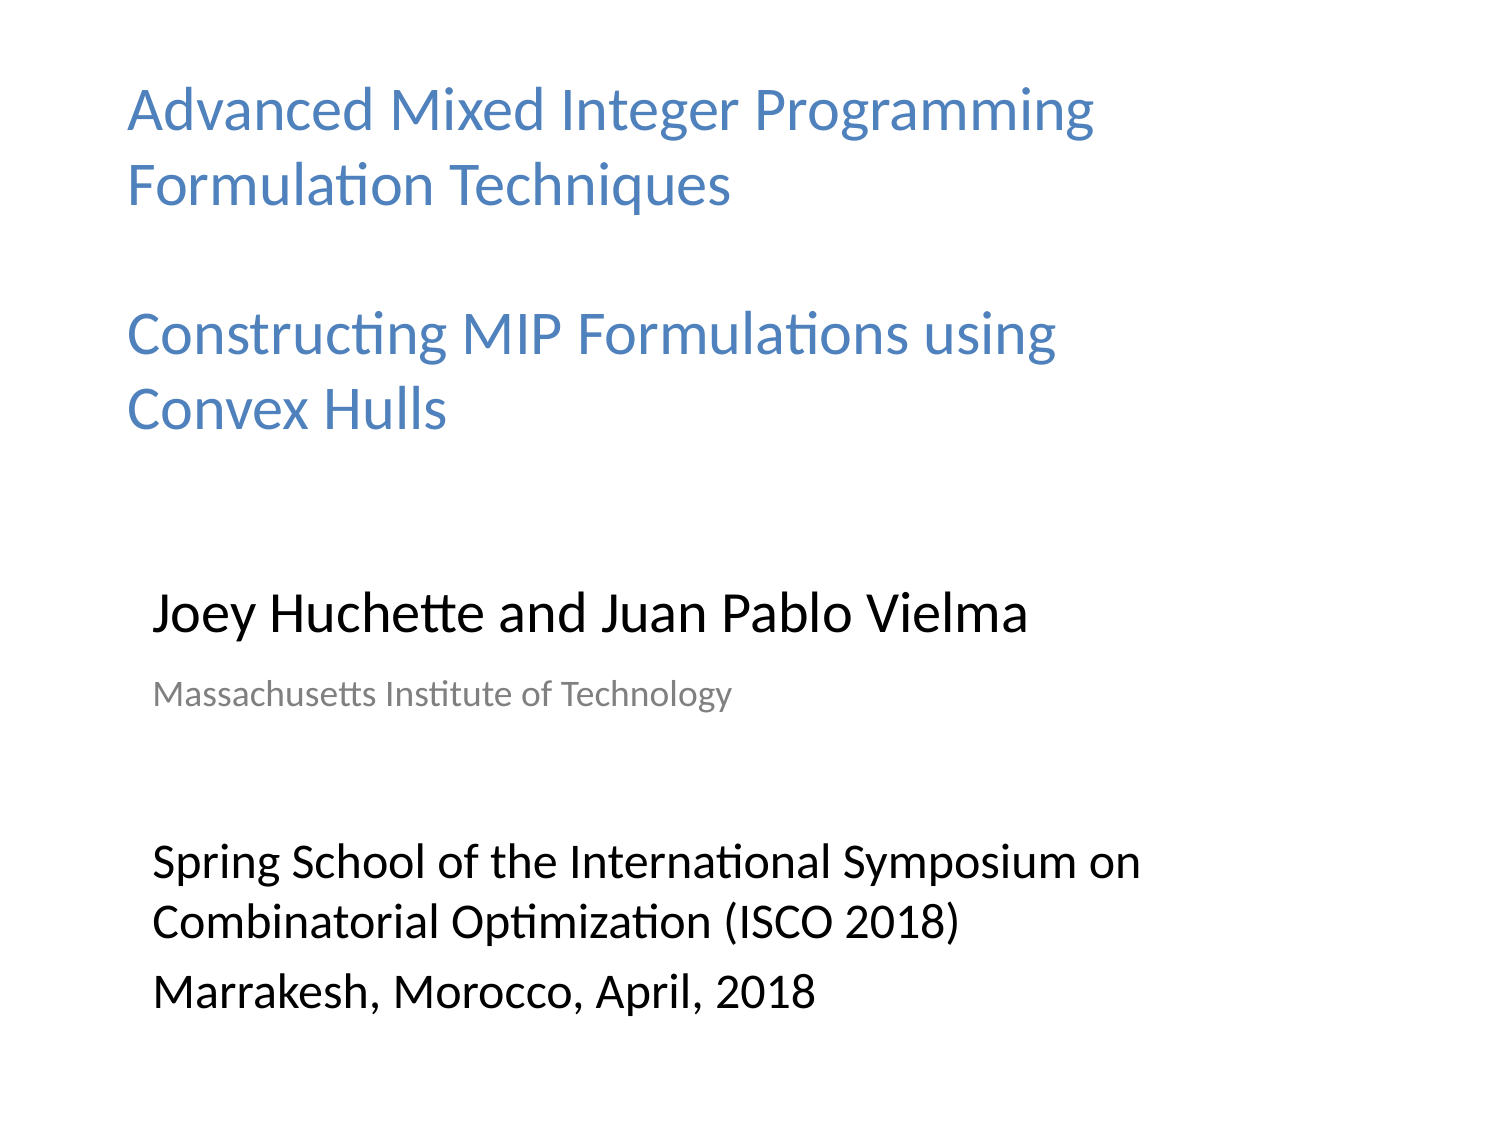

# Advanced Mixed Integer Programming Formulation Techniques Constructing MIP Formulations using Convex Hulls
Joey Huchette and Juan Pablo Vielma

Massachusetts Institute of Technology

Spring School of the International Symposium on Combinatorial Optimization (ISCO 2018)
Marrakesh, Morocco, April, 2018